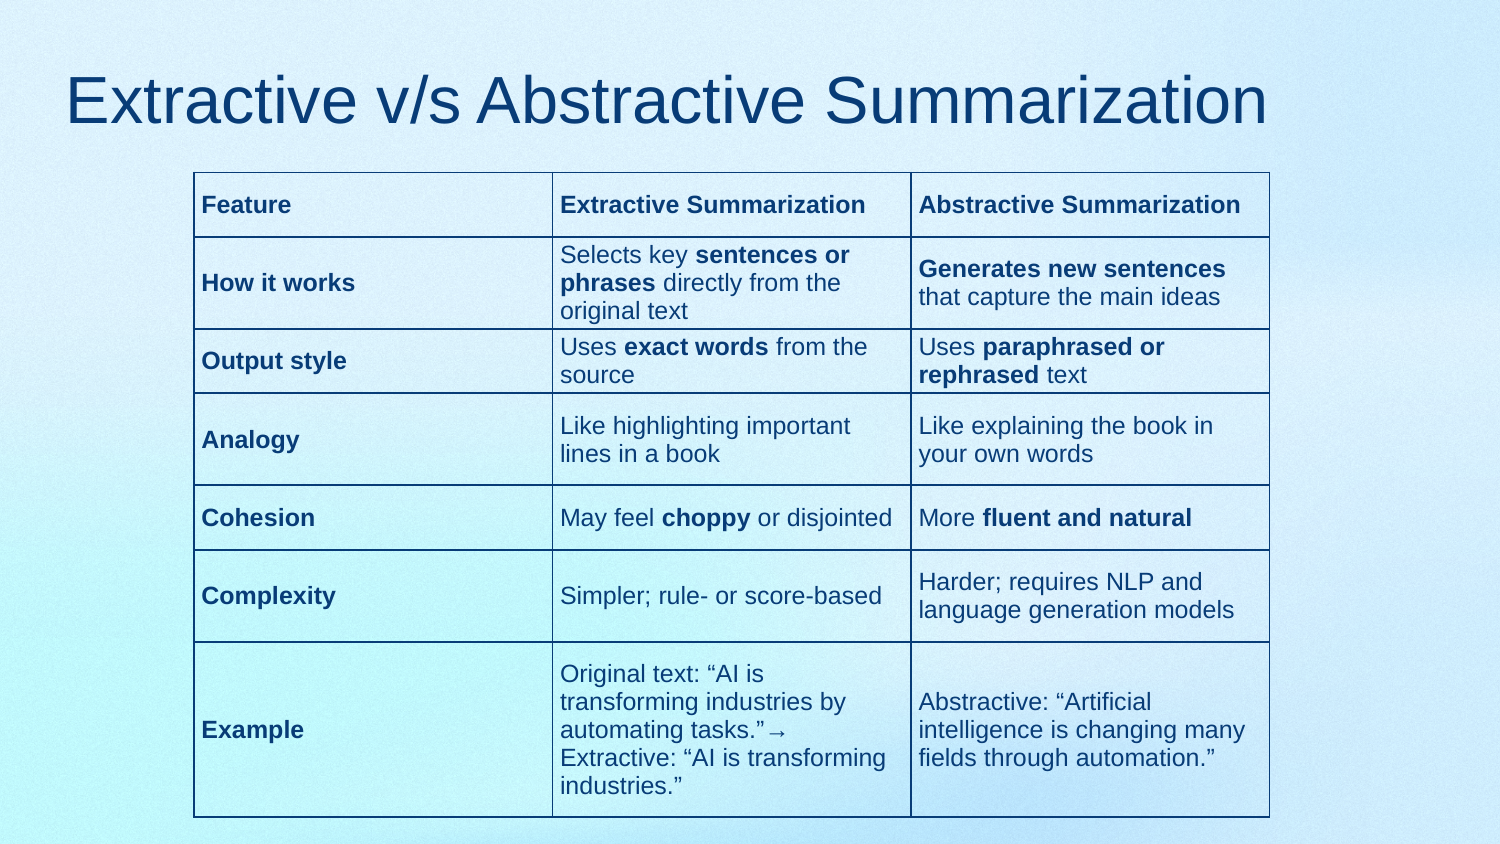

# Extractive v/s Abstractive Summarization
| Feature | Extractive Summarization | Abstractive Summarization |
| --- | --- | --- |
| How it works | Selects key sentences or phrases directly from the original text | Generates new sentences that capture the main ideas |
| Output style | Uses exact words from the source | Uses paraphrased or rephrased text |
| Analogy | Like highlighting important lines in a book | Like explaining the book in your own words |
| Cohesion | May feel choppy or disjointed | More fluent and natural |
| Complexity | Simpler; rule- or score-based | Harder; requires NLP and language generation models |
| Example | Original text: “AI is transforming industries by automating tasks.”→ Extractive: “AI is transforming industries.” | Abstractive: “Artificial intelligence is changing many fields through automation.” |